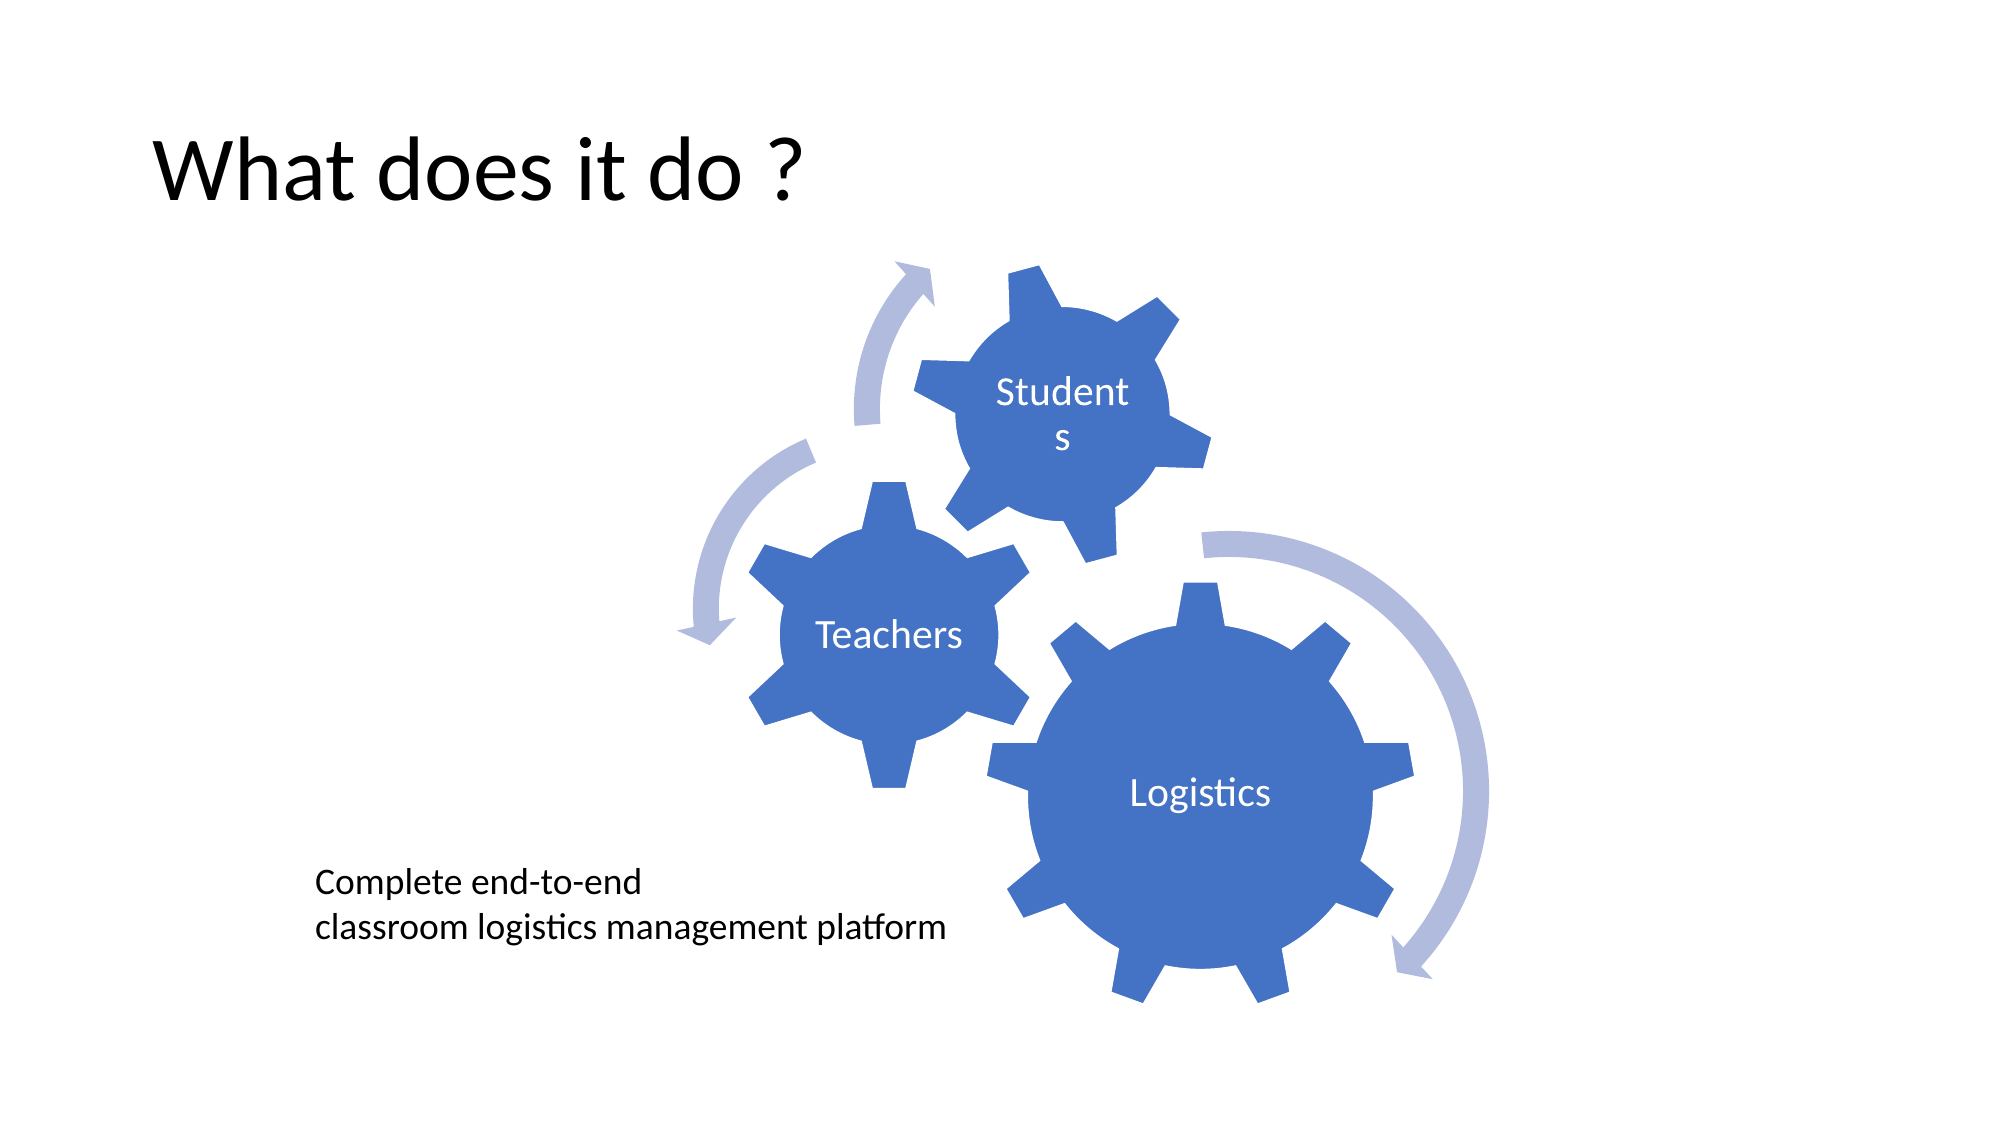

# What does it do ?
Logistics
Teachers
Students
Complete end-to-end
classroom logistics management platform